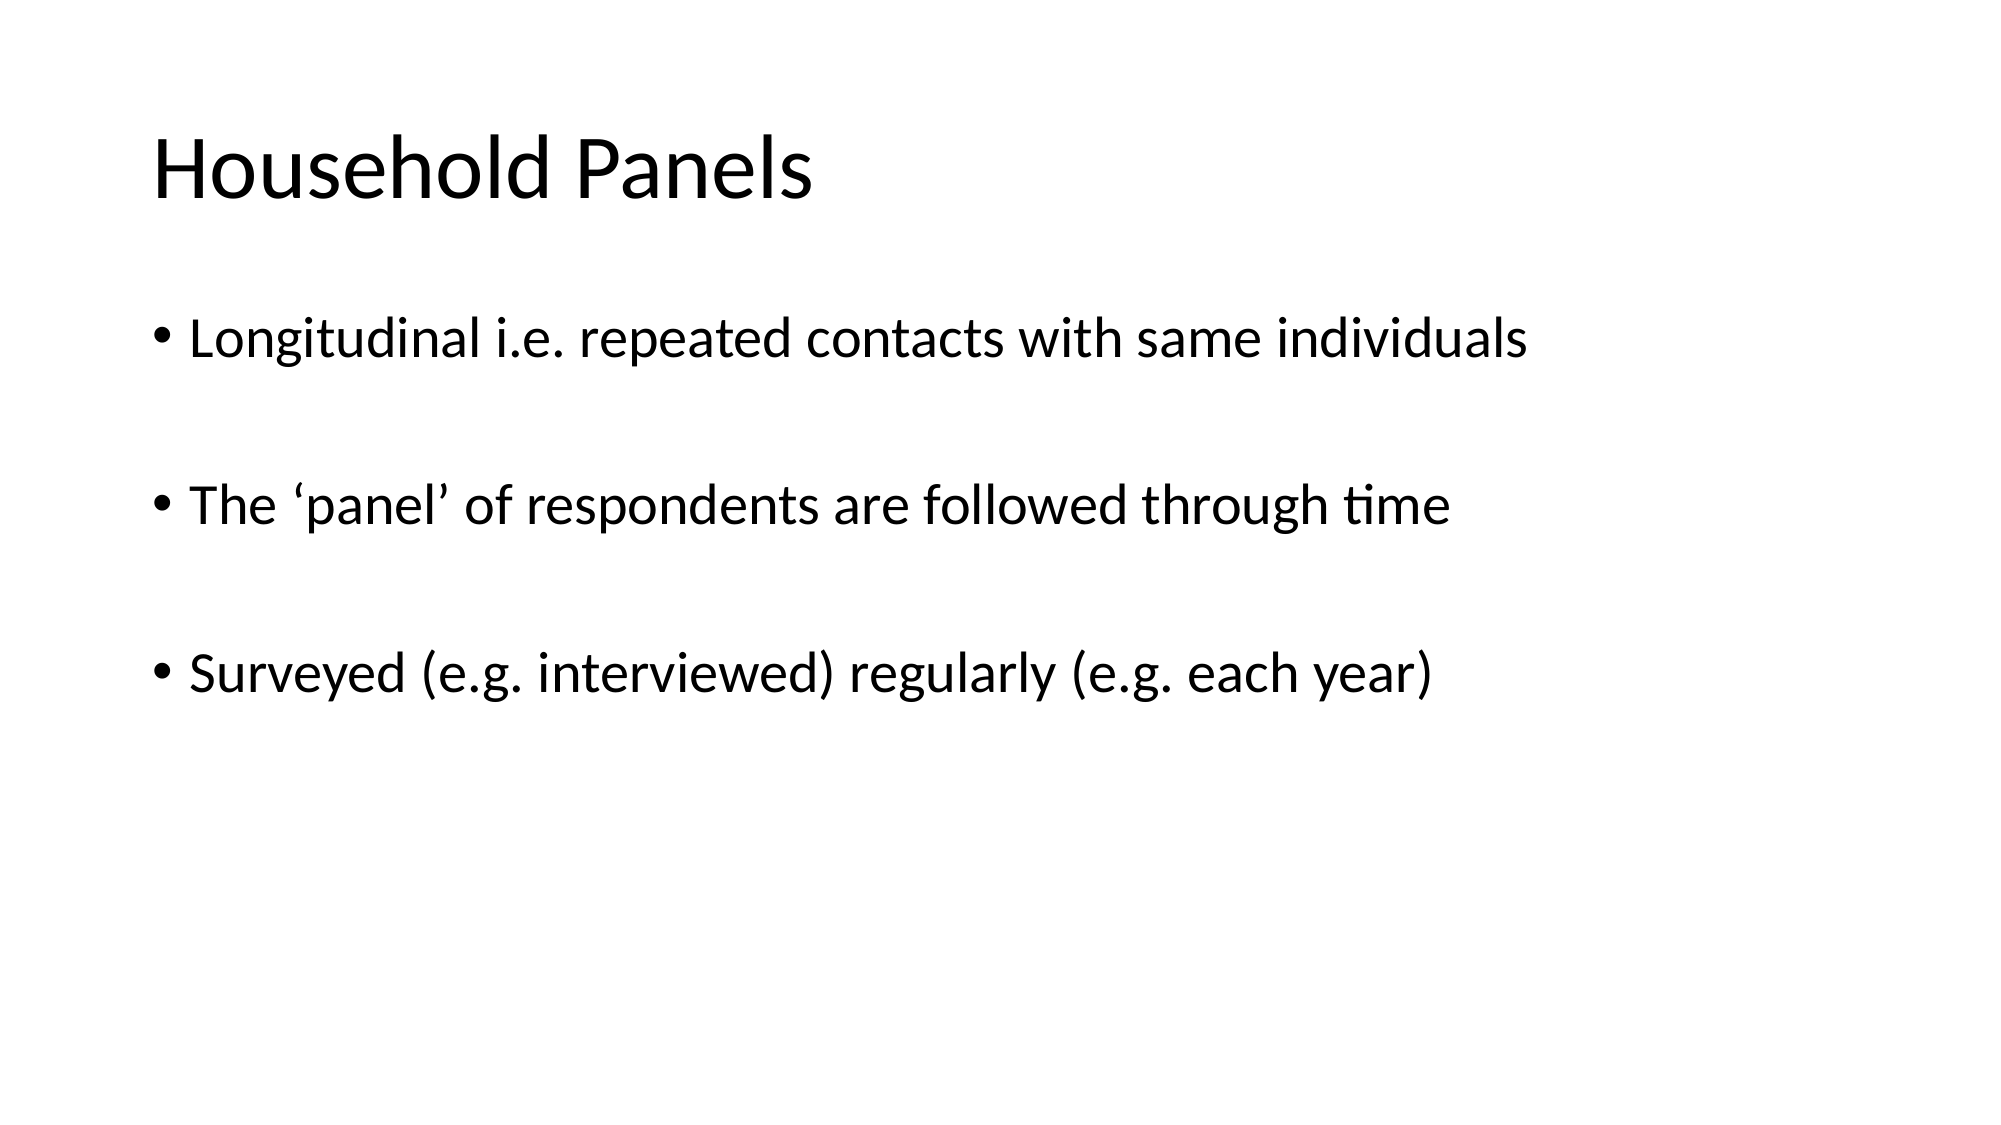

# Household Panels
Longitudinal i.e. repeated contacts with same individuals

The ‘panel’ of respondents are followed through time

Surveyed (e.g. interviewed) regularly (e.g. each year)